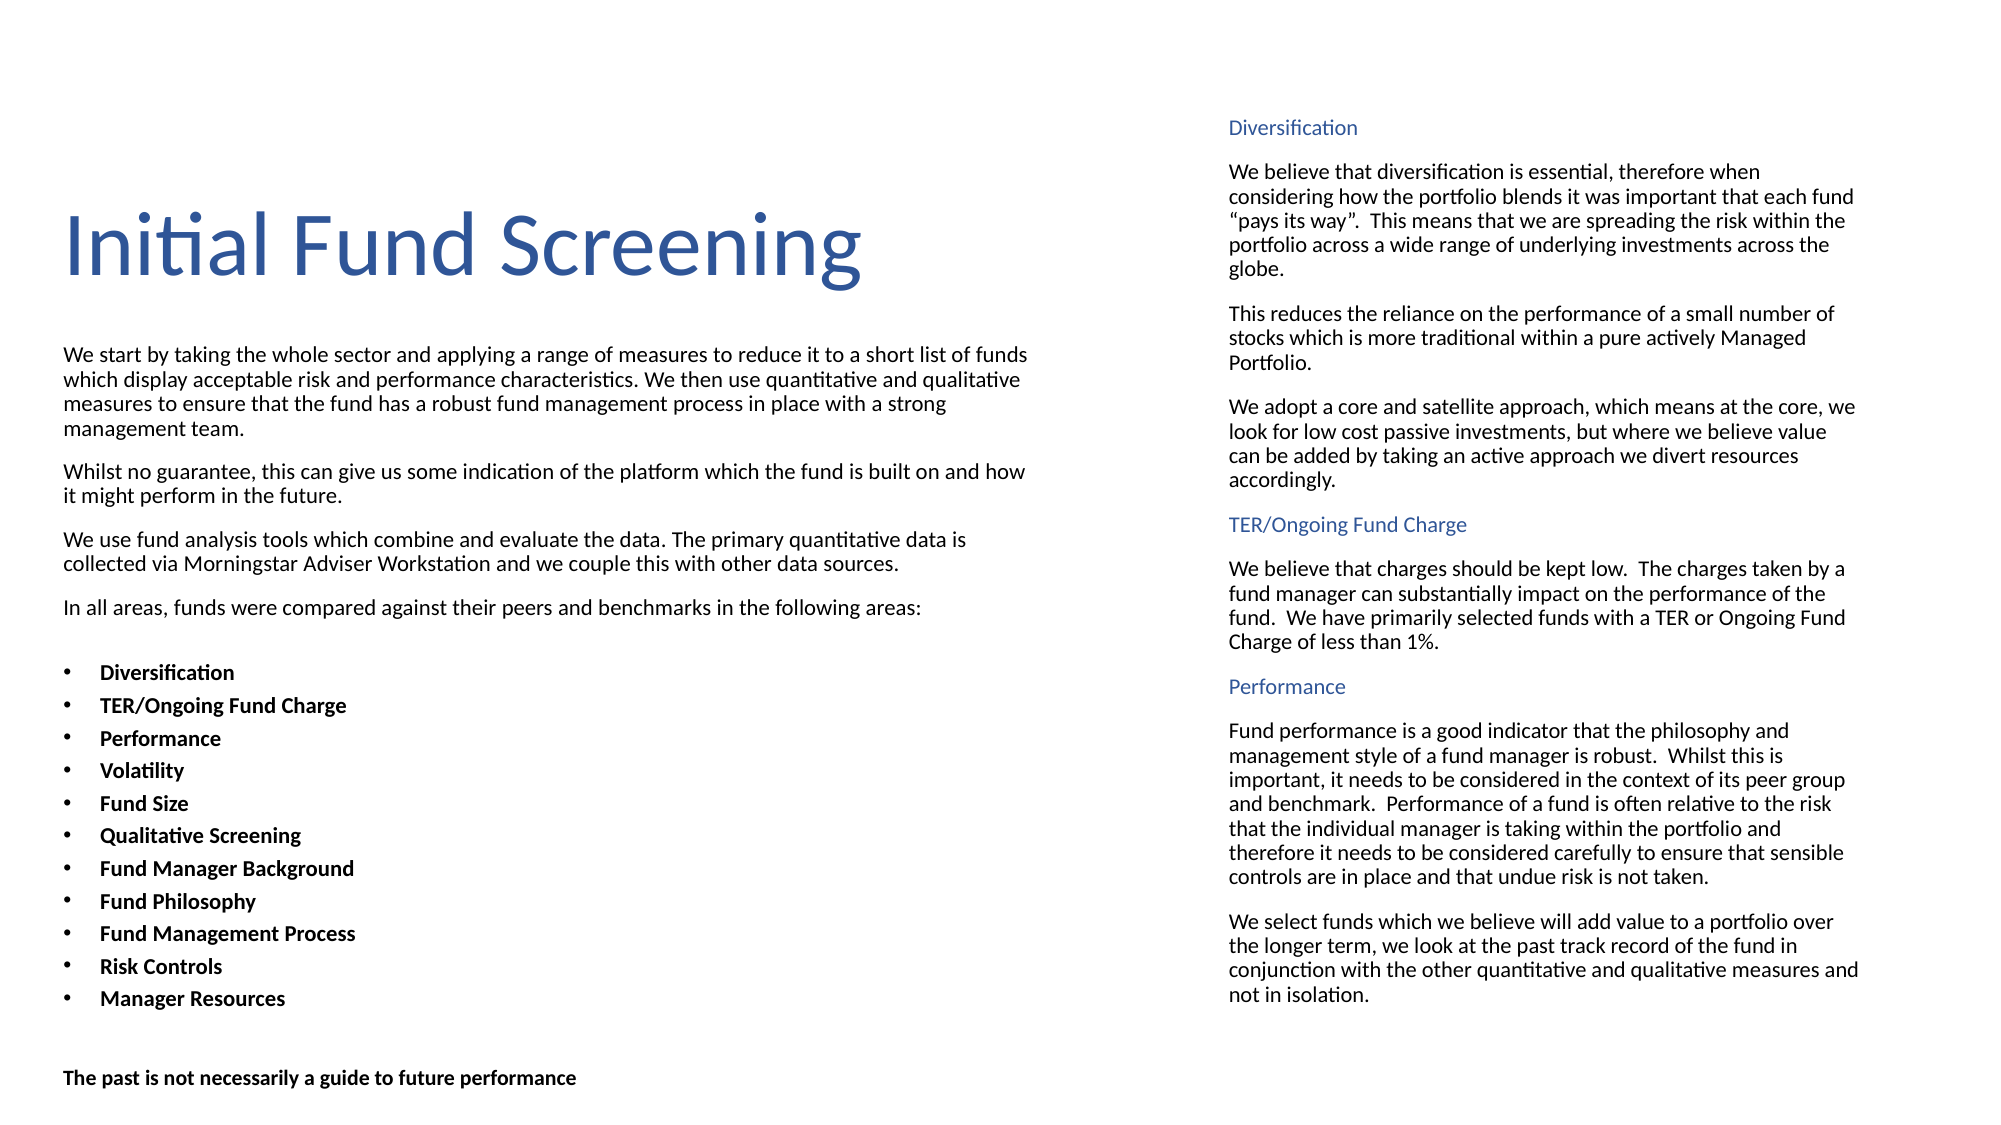

# Initial Fund Screening
Diversification
We believe that diversification is essential, therefore when considering how the portfolio blends it was important that each fund “pays its way”.  This means that we are spreading the risk within the portfolio across a wide range of underlying investments across the globe.
This reduces the reliance on the performance of a small number of stocks which is more traditional within a pure actively Managed Portfolio.
We adopt a core and satellite approach, which means at the core, we look for low cost passive investments, but where we believe value can be added by taking an active approach we divert resources accordingly.
TER/Ongoing Fund Charge
We believe that charges should be kept low.  The charges taken by a fund manager can substantially impact on the performance of the fund.  We have primarily selected funds with a TER or Ongoing Fund Charge of less than 1%.
Performance
Fund performance is a good indicator that the philosophy and management style of a fund manager is robust.  Whilst this is important, it needs to be considered in the context of its peer group and benchmark.  Performance of a fund is often relative to the risk that the individual manager is taking within the portfolio and therefore it needs to be considered carefully to ensure that sensible controls are in place and that undue risk is not taken.
We select funds which we believe will add value to a portfolio over the longer term, we look at the past track record of the fund in conjunction with the other quantitative and qualitative measures and not in isolation.

We start by taking the whole sector and applying a range of measures to reduce it to a short list of funds which display acceptable risk and performance characteristics. We then use quantitative and qualitative measures to ensure that the fund has a robust fund management process in place with a strong management team.
Whilst no guarantee, this can give us some indication of the platform which the fund is built on and how it might perform in the future.
We use fund analysis tools which combine and evaluate the data. The primary quantitative data is collected via Morningstar Adviser Workstation and we couple this with other data sources.
In all areas, funds were compared against their peers and benchmarks in the following areas:

Diversification
TER/Ongoing Fund Charge
Performance
Volatility
Fund Size
Qualitative Screening
Fund Manager Background
Fund Philosophy
Fund Management Process
Risk Controls
Manager Resources

The past is not necessarily a guide to future performance